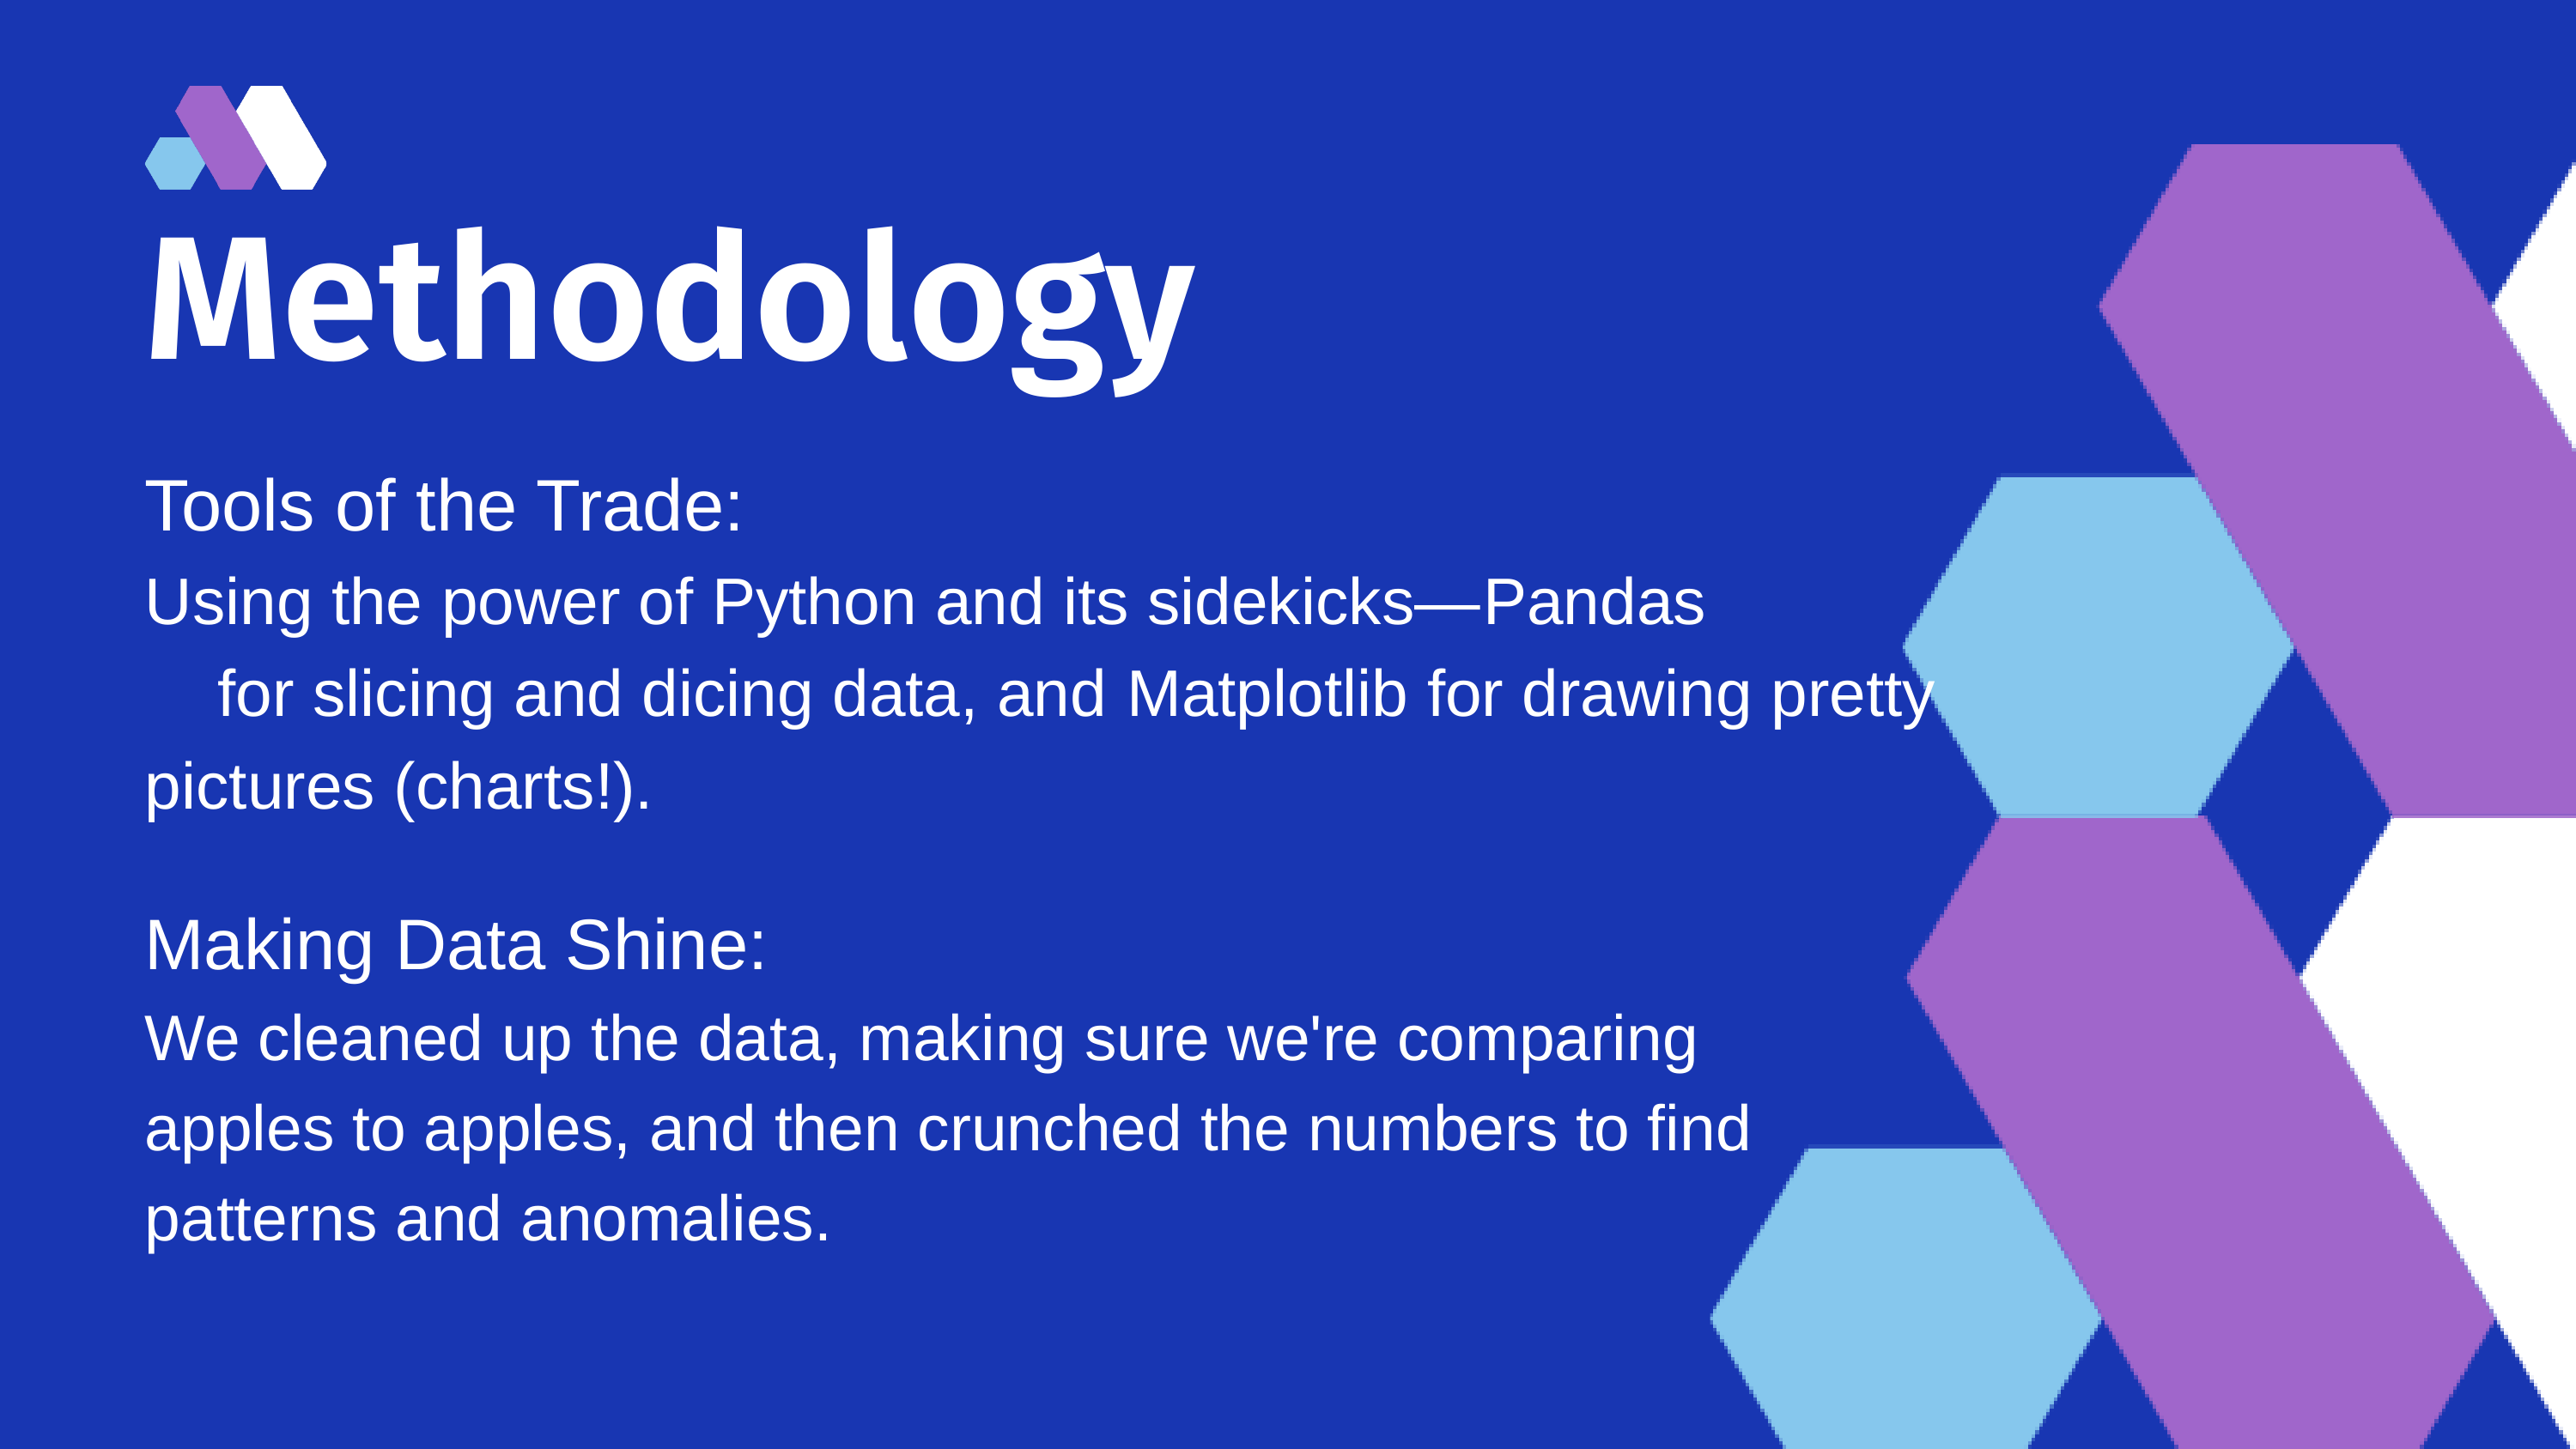

Methodology
Tools of the Trade:
Using the power of Python and its sidekicks—Pandas                  for slicing and dicing data, and Matplotlib for drawing pretty pictures (charts!).
Making Data Shine:
We cleaned up the data, making sure we're comparing apples to apples, and then crunched the numbers to find patterns and anomalies.